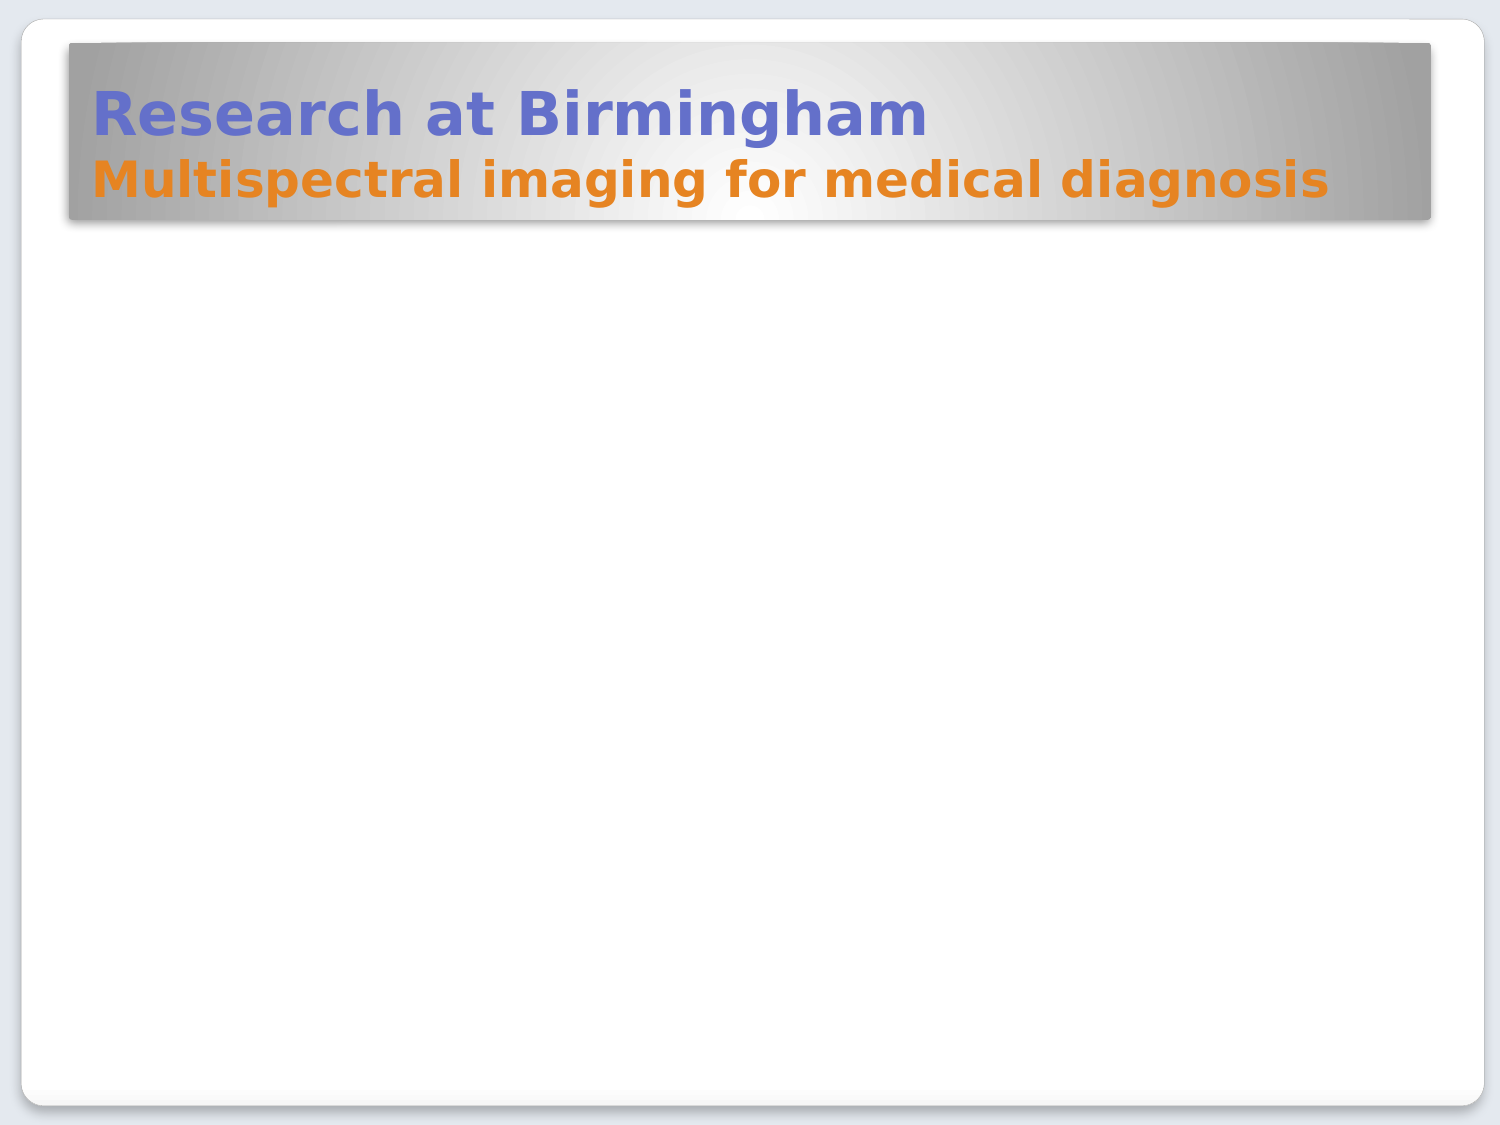

# Research at Birmingham Multispectral imaging for medical diagnosis